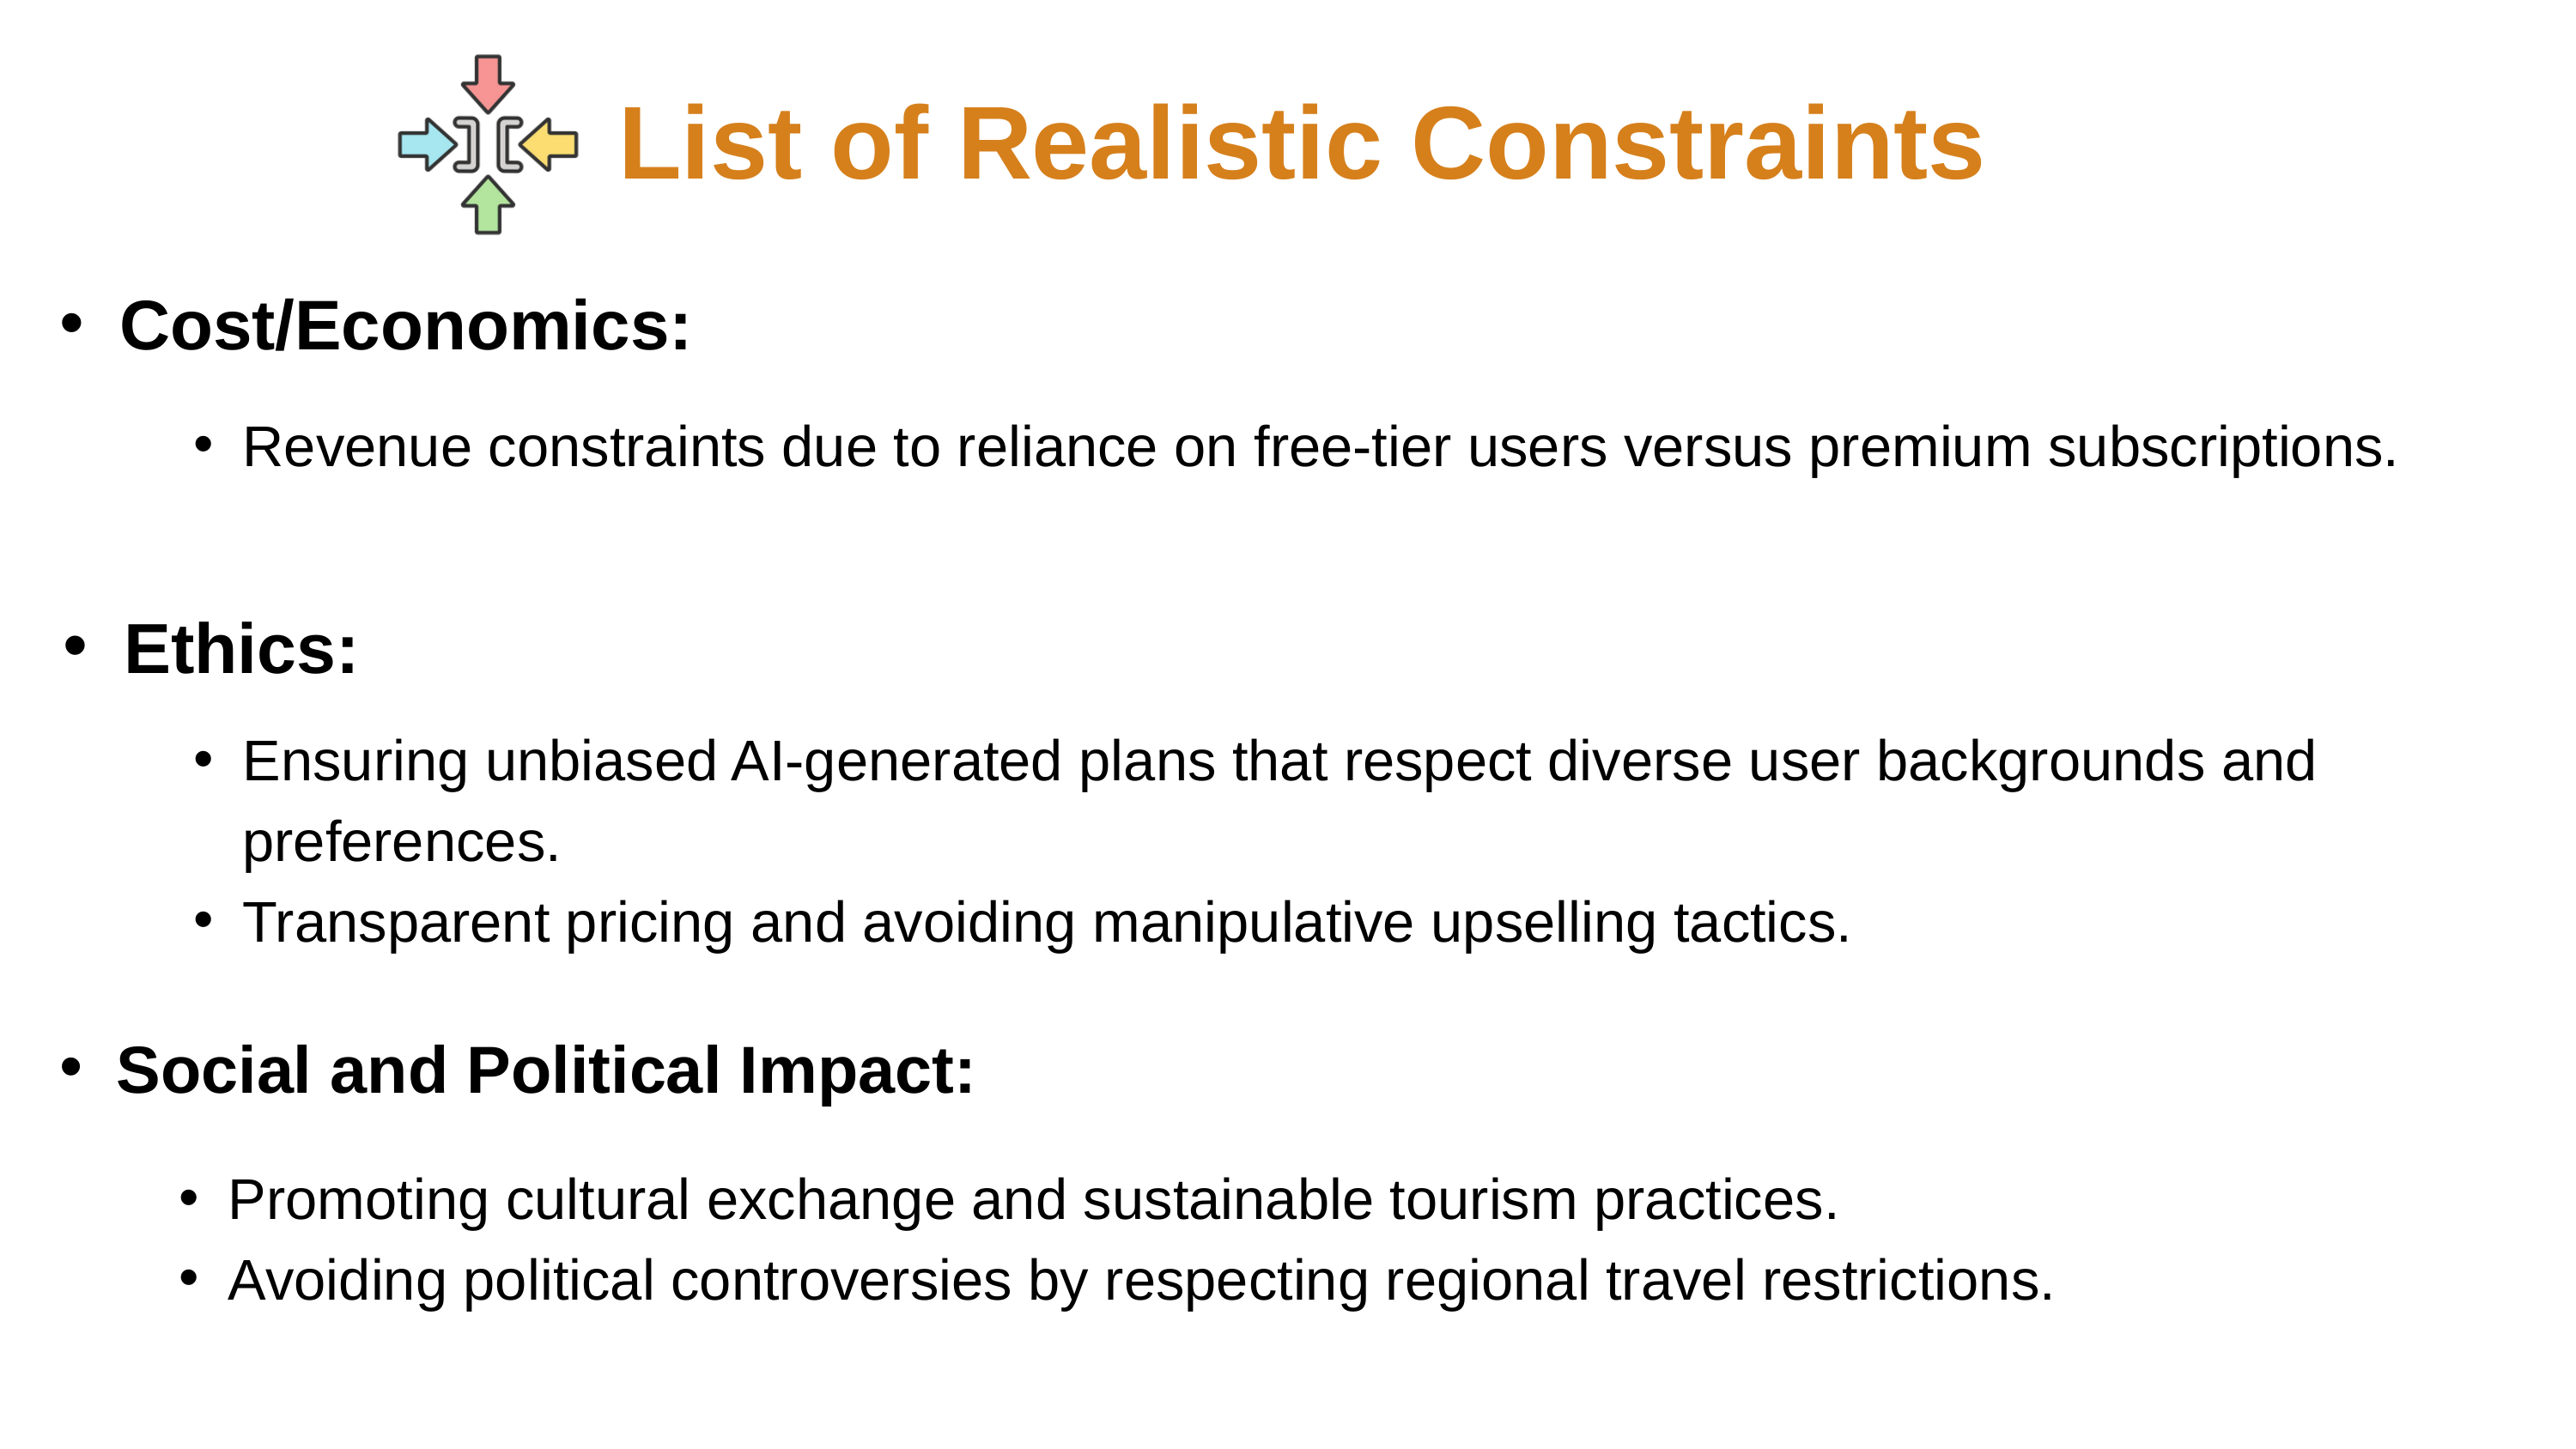

List of Realistic Constraints
Cost/Economics:

Revenue constraints due to reliance on free-tier users versus premium subscriptions.

Ethics:

Ensuring unbiased AI-generated plans that respect diverse user backgrounds and preferences.
Transparent pricing and avoiding manipulative upselling tactics.

Social and Political Impact:

Promoting cultural exchange and sustainable tourism practices.
Avoiding political controversies by respecting regional travel restrictions.